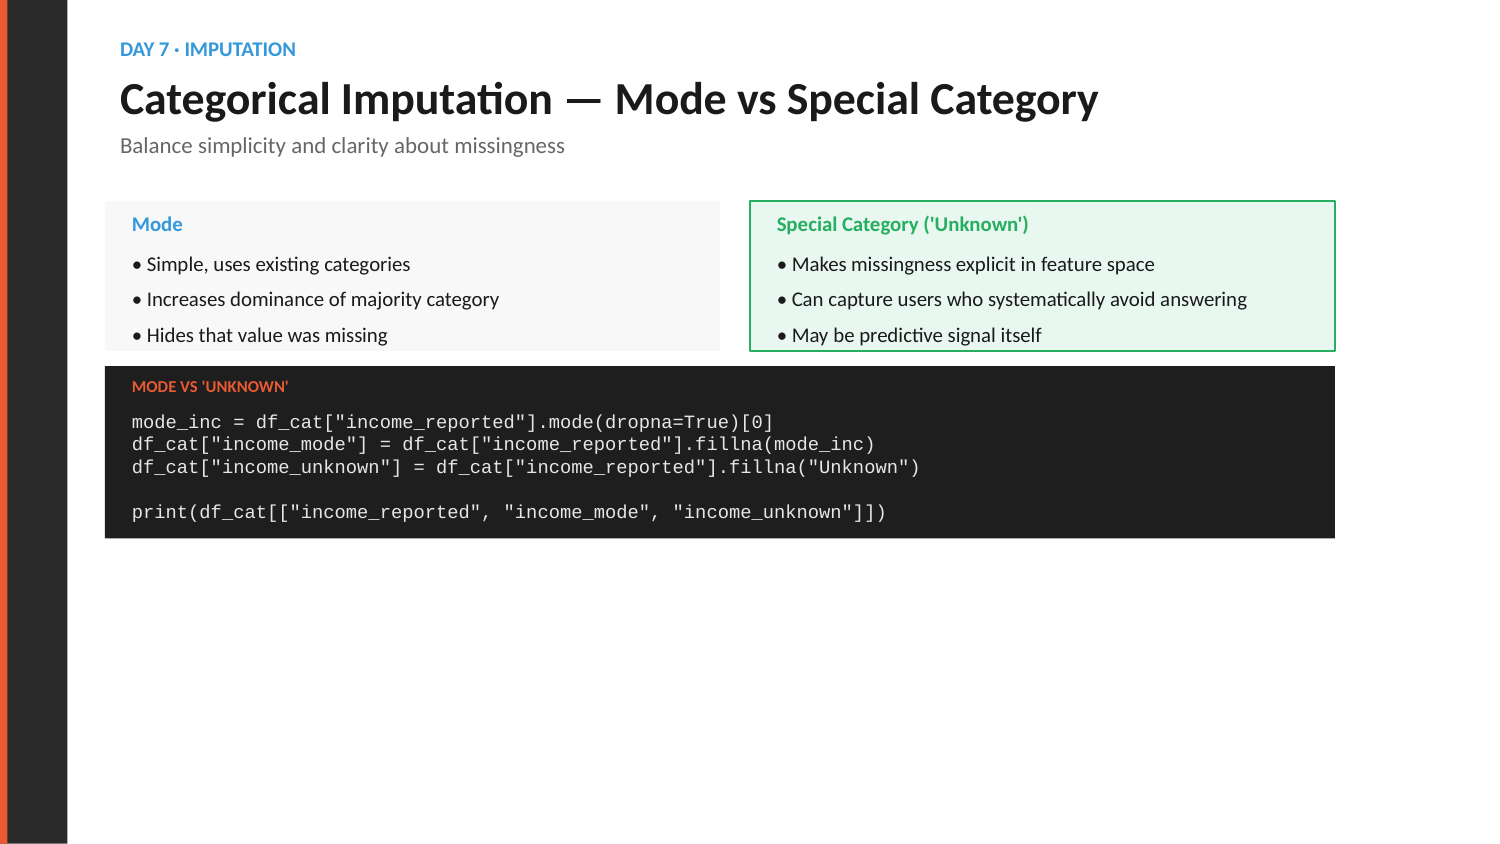

DAY 7 · IMPUTATION
Categorical Imputation — Mode vs Special Category
Balance simplicity and clarity about missingness

Mode
Special Category ('Unknown')
• Simple, uses existing categories
• Increases dominance of majority category
• Hides that value was missing
• Makes missingness explicit in feature space
• Can capture users who systematically avoid answering
• May be predictive signal itself

MODE VS 'UNKNOWN'
mode_inc = df_cat["income_reported"].mode(dropna=True)[0]
df_cat["income_mode"] = df_cat["income_reported"].fillna(mode_inc)
df_cat["income_unknown"] = df_cat["income_reported"].fillna("Unknown")

print(df_cat[["income_reported", "income_mode", "income_unknown"]])